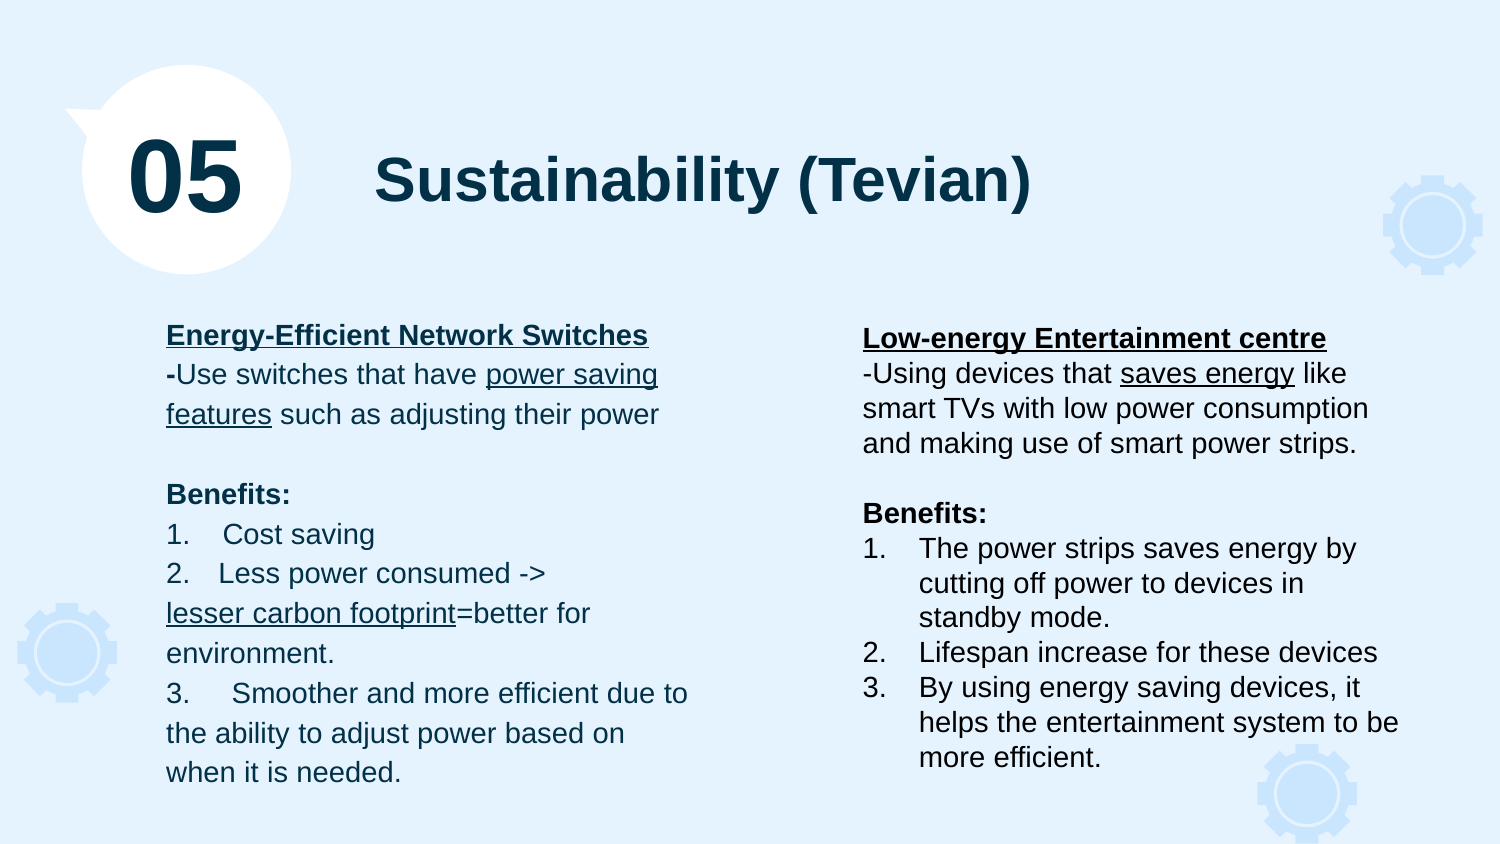

05
# Sustainability (Tevian)
Energy-Efficient Network Switches
-Use switches that have power saving
features such as adjusting their power

Benefits:
Cost saving
Less power consumed ->
lesser carbon footprint=better for environment.
3.     Smoother and more efficient due to the ability to adjust power based on when it is needed.

Low-energy Entertainment centre
-Using devices that saves energy like smart TVs with low power consumption and making use of smart power strips.

Benefits:
The power strips saves energy by cutting off power to devices in standby mode.
Lifespan increase for these devices
By using energy saving devices, it helps the entertainment system to be more efficient.